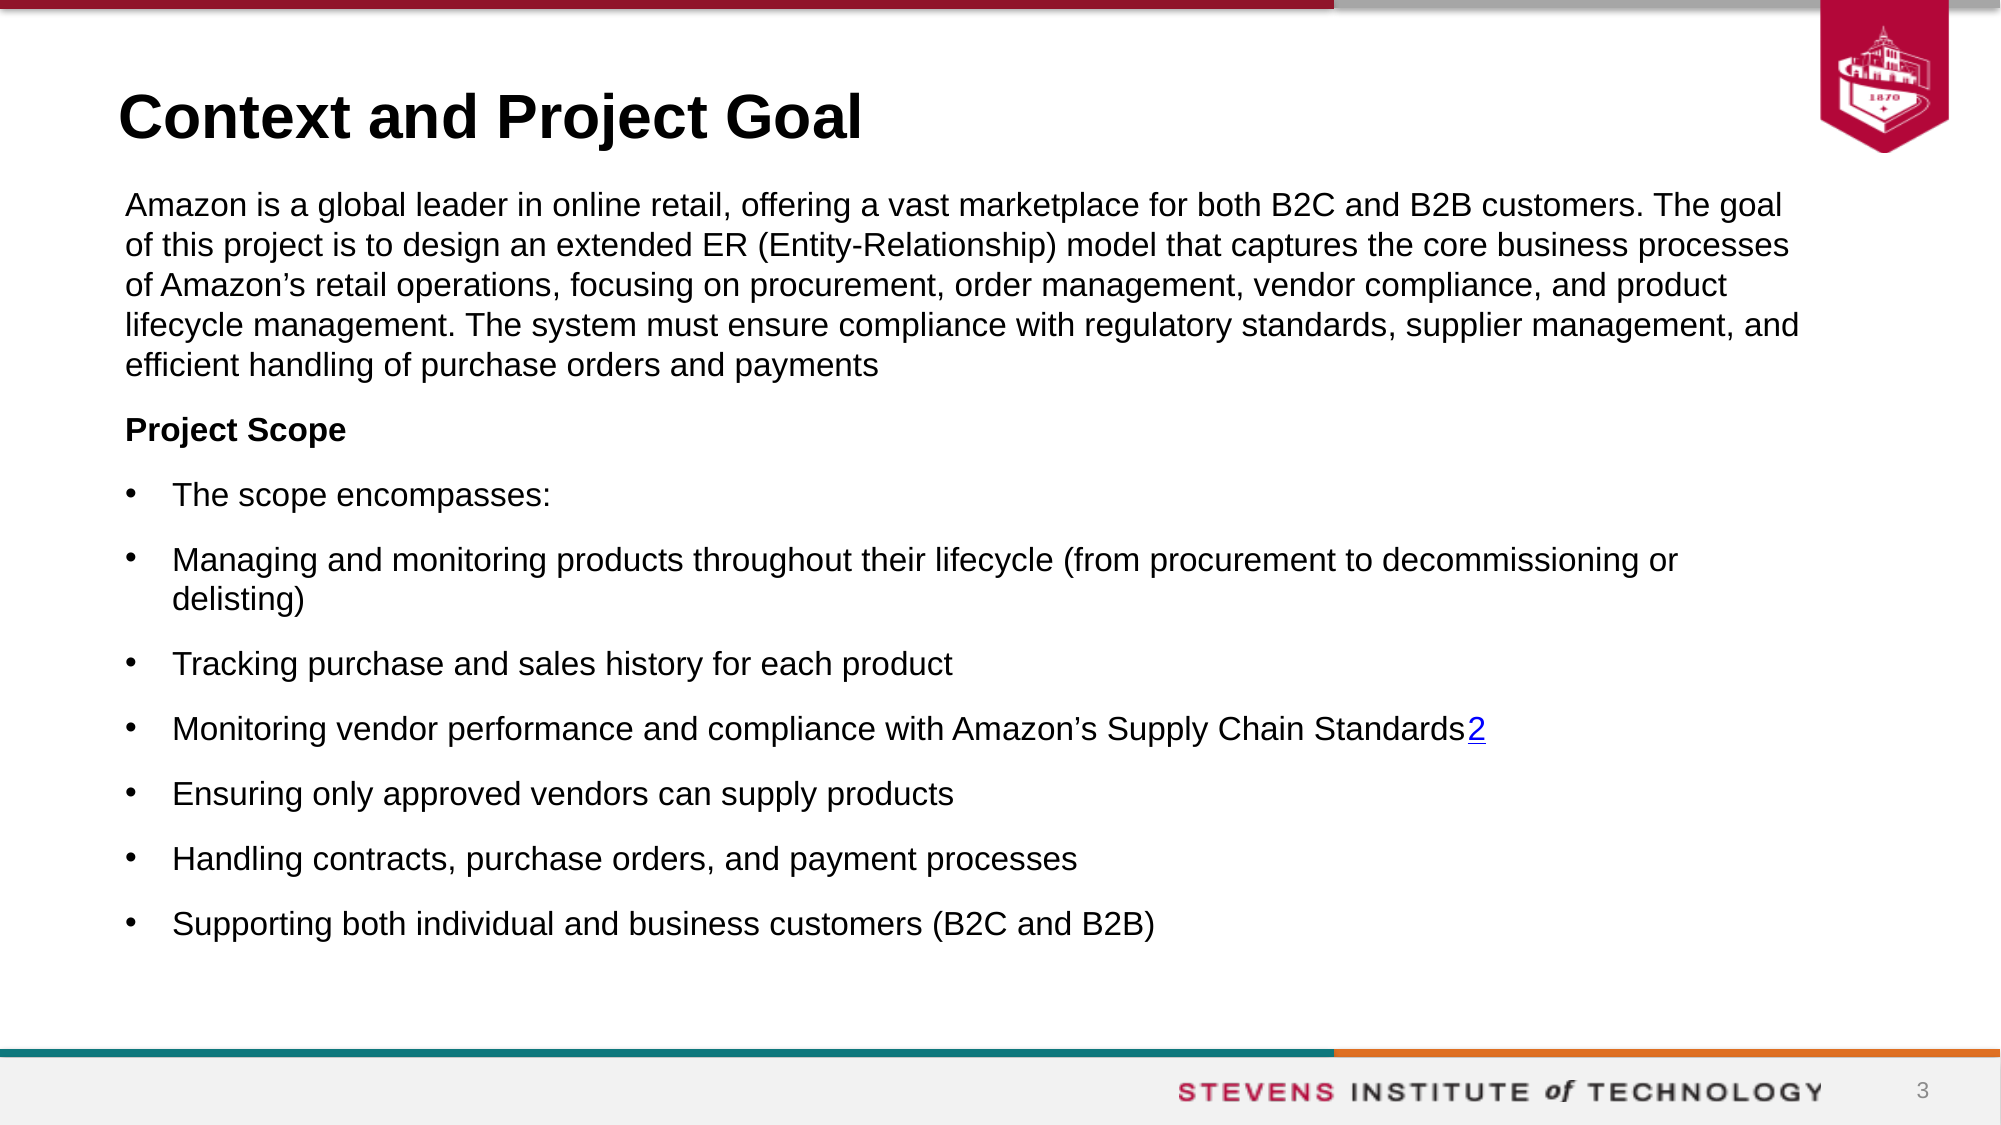

# Context and Project Goal
Amazon is a global leader in online retail, offering a vast marketplace for both B2C and B2B customers. The goal of this project is to design an extended ER (Entity-Relationship) model that captures the core business processes of Amazon’s retail operations, focusing on procurement, order management, vendor compliance, and product lifecycle management. The system must ensure compliance with regulatory standards, supplier management, and efficient handling of purchase orders and payments
Project Scope
The scope encompasses:
Managing and monitoring products throughout their lifecycle (from procurement to decommissioning or delisting)
Tracking purchase and sales history for each product
Monitoring vendor performance and compliance with Amazon’s Supply Chain Standards2
Ensuring only approved vendors can supply products
Handling contracts, purchase orders, and payment processes
Supporting both individual and business customers (B2C and B2B)

3